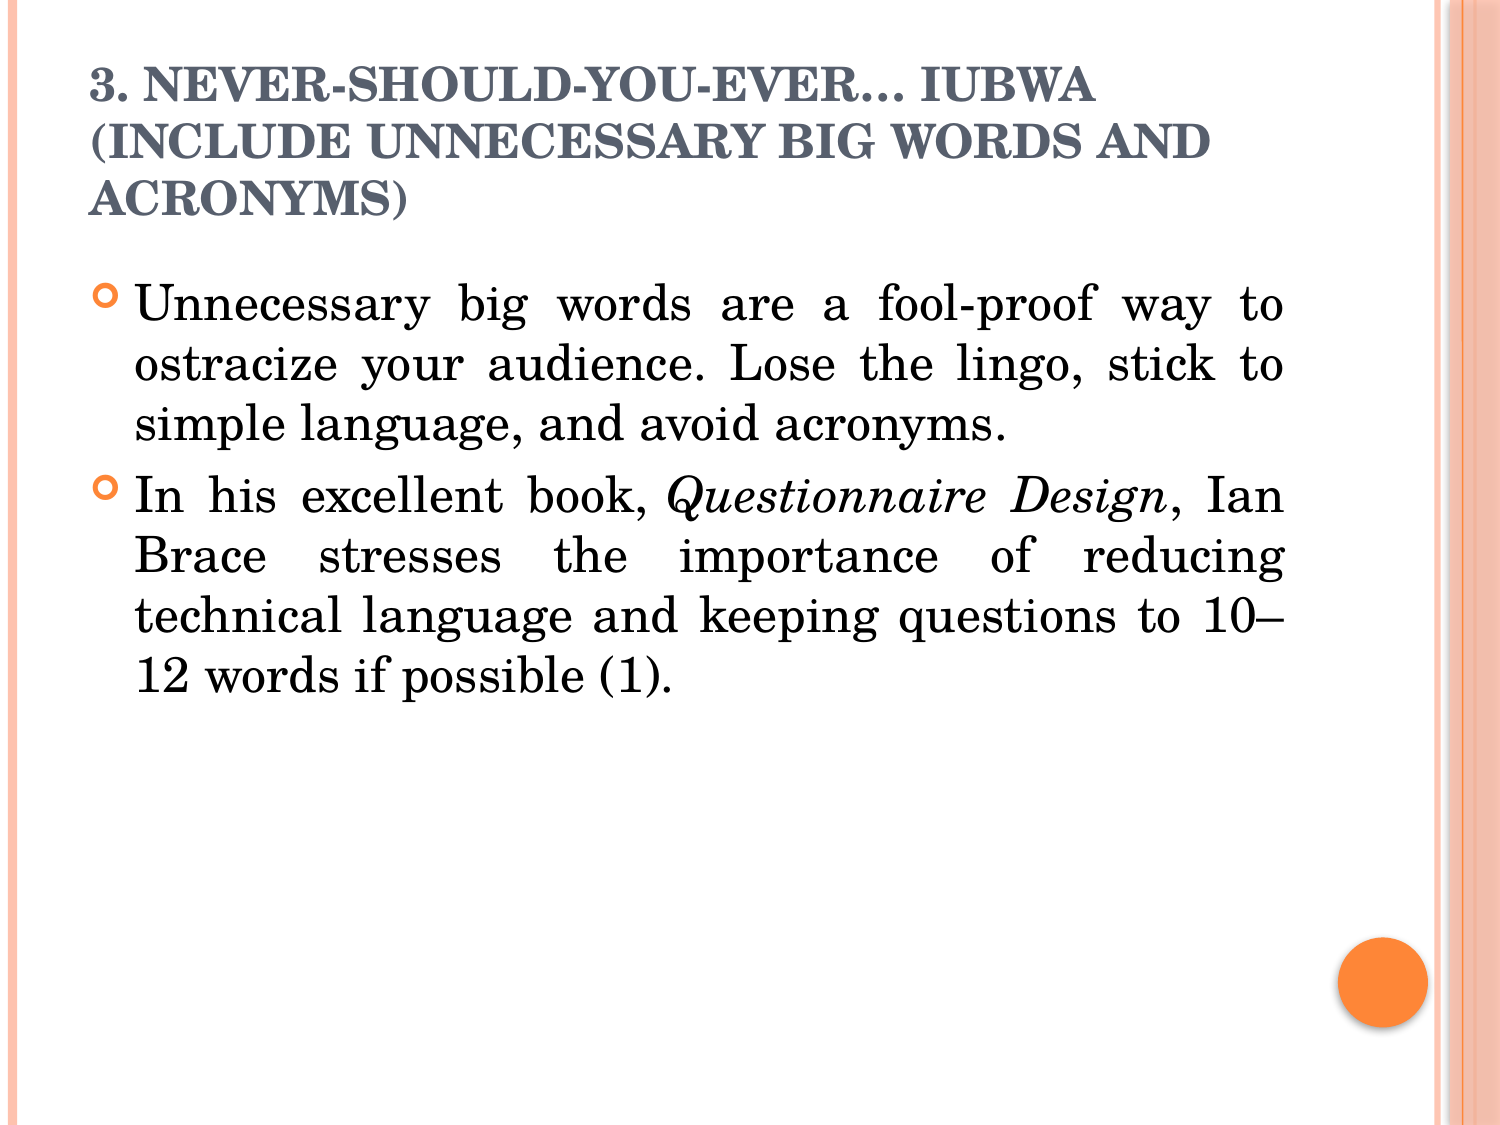

# 3. Never-Should-You-Ever… IUBWA (Include Unnecessary Big Words and Acronyms)
Unnecessary big words are a fool-proof way to ostracize your audience. Lose the lingo, stick to simple language, and avoid acronyms.
In his excellent book, Questionnaire Design, Ian Brace stresses the importance of reducing technical language and keeping questions to 10–12 words if possible (1).